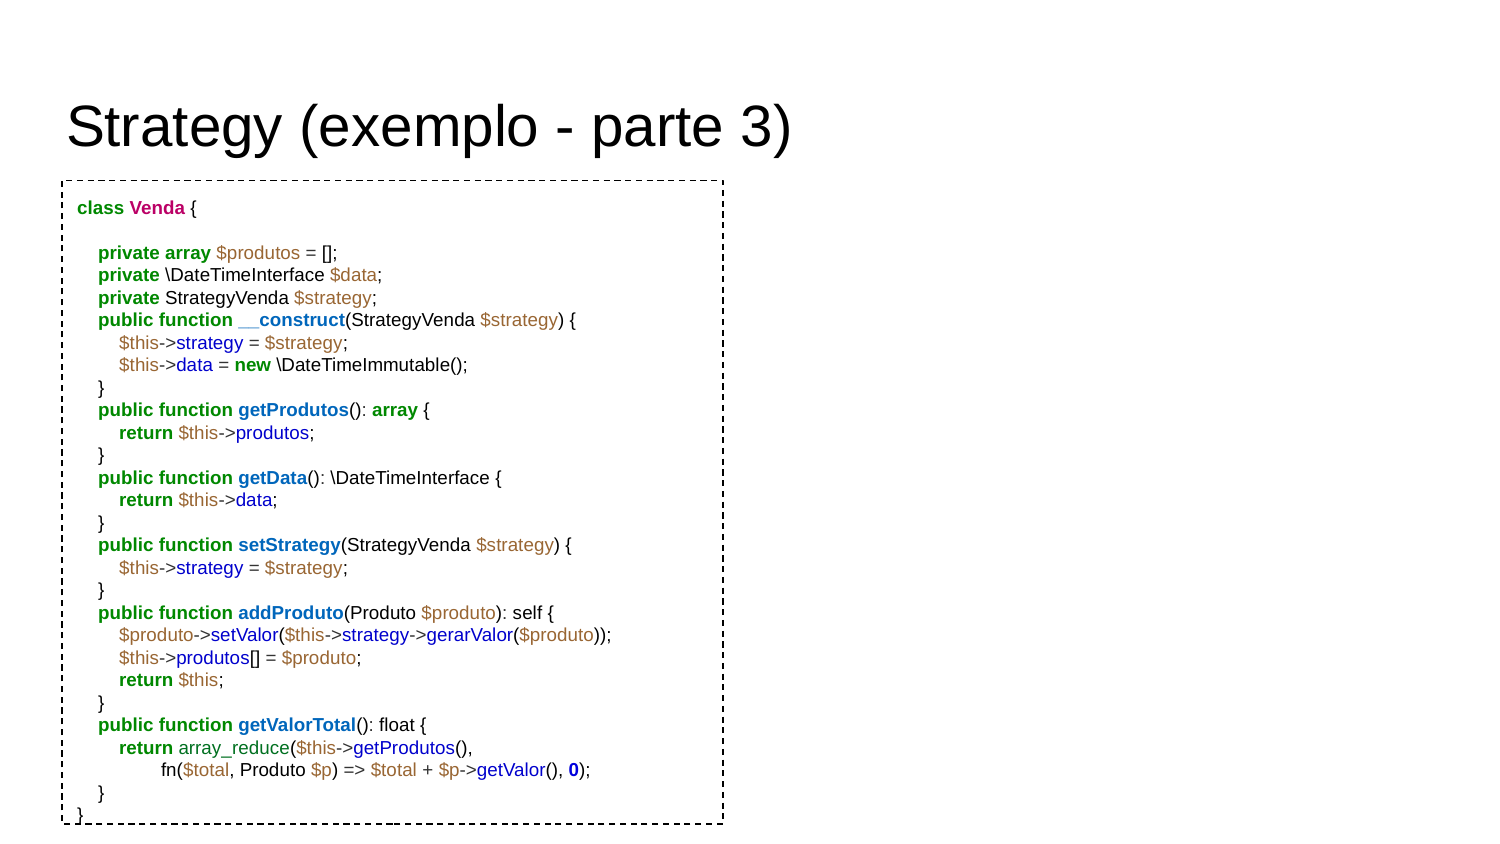

# Strategy (exemplo - parte 3)
class Venda {

    private array $produtos = [];
    private \DateTimeInterface $data;
    private StrategyVenda $strategy;
    public function __construct(StrategyVenda $strategy) {
        $this->strategy = $strategy;
        $this->data = new \DateTimeImmutable();
    }
    public function getProdutos(): array {
        return $this->produtos;
    }
    public function getData(): \DateTimeInterface {
        return $this->data;
    }
    public function setStrategy(StrategyVenda $strategy) {
        $this->strategy = $strategy;
    }
    public function addProduto(Produto $produto): self {
        $produto->setValor($this->strategy->gerarValor($produto));
        $this->produtos[] = $produto;
        return $this;
    }
    public function getValorTotal(): float {
        return array_reduce($this->getProdutos(),
                fn($total, Produto $p) => $total + $p->getValor(), 0);
    }
}